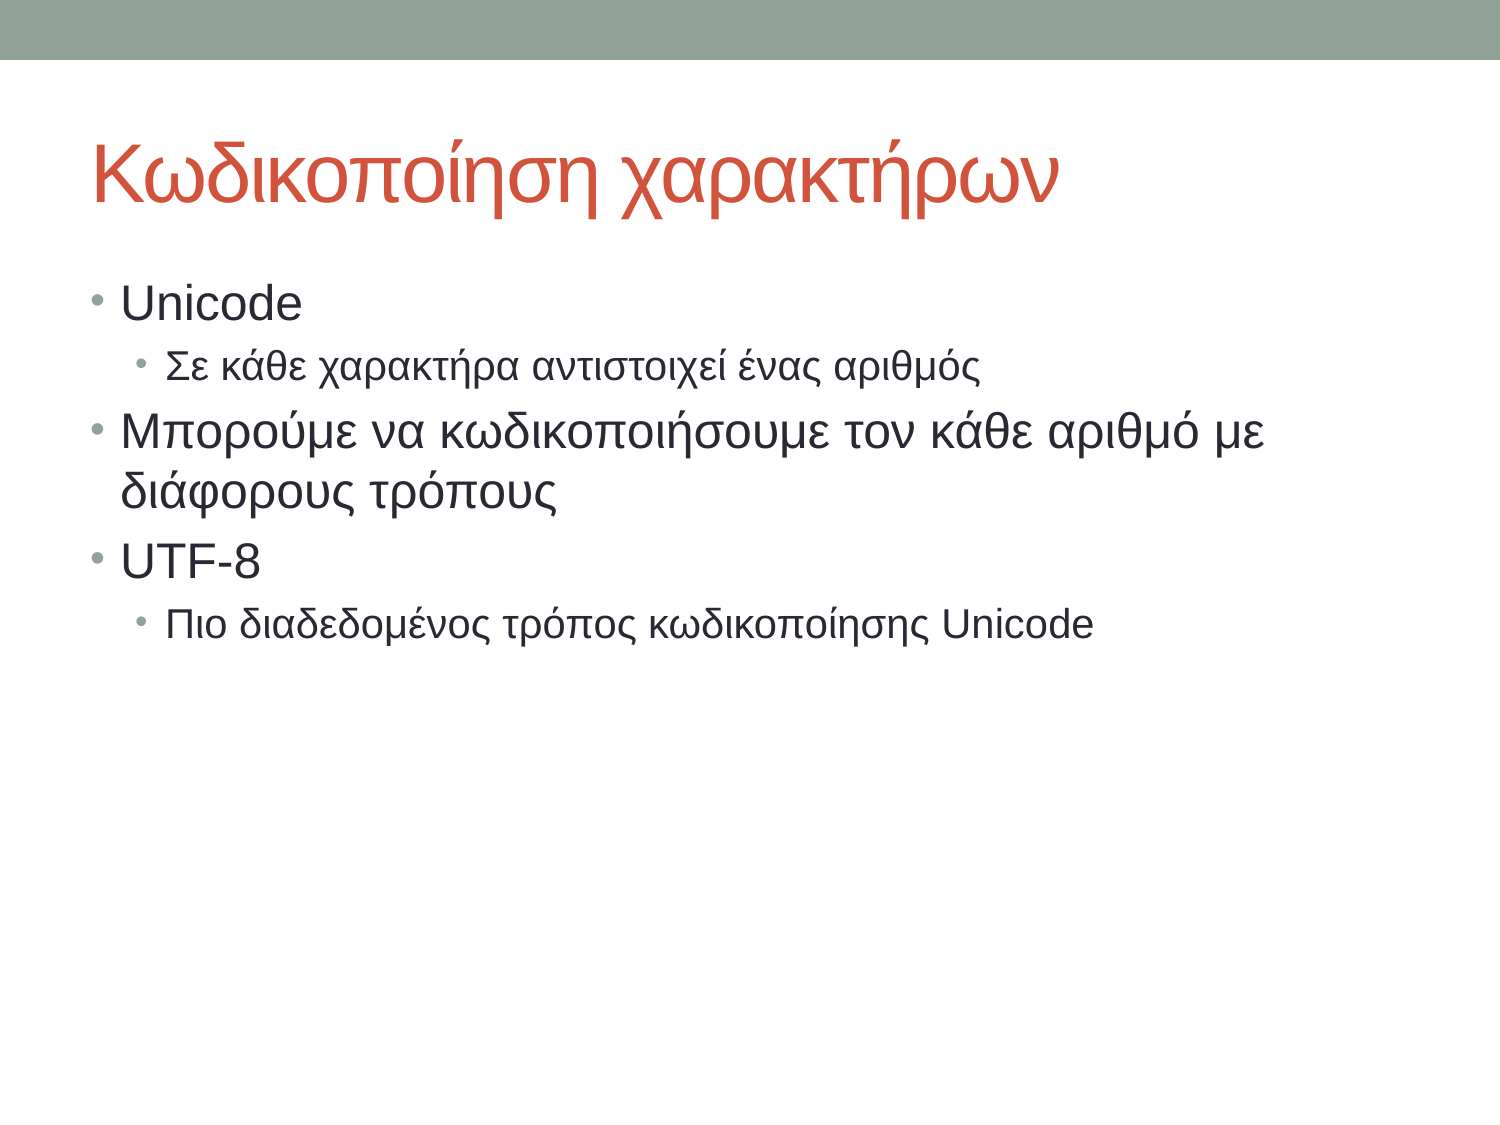

# Κωδικοποίηση χαρακτήρων
Unicode
Σε κάθε χαρακτήρα αντιστοιχεί ένας αριθμός
Μπορούμε να κωδικοποιήσουμε τον κάθε αριθμό με διάφορους τρόπους
UTF-8
Πιο διαδεδομένος τρόπος κωδικοποίησης Unicode